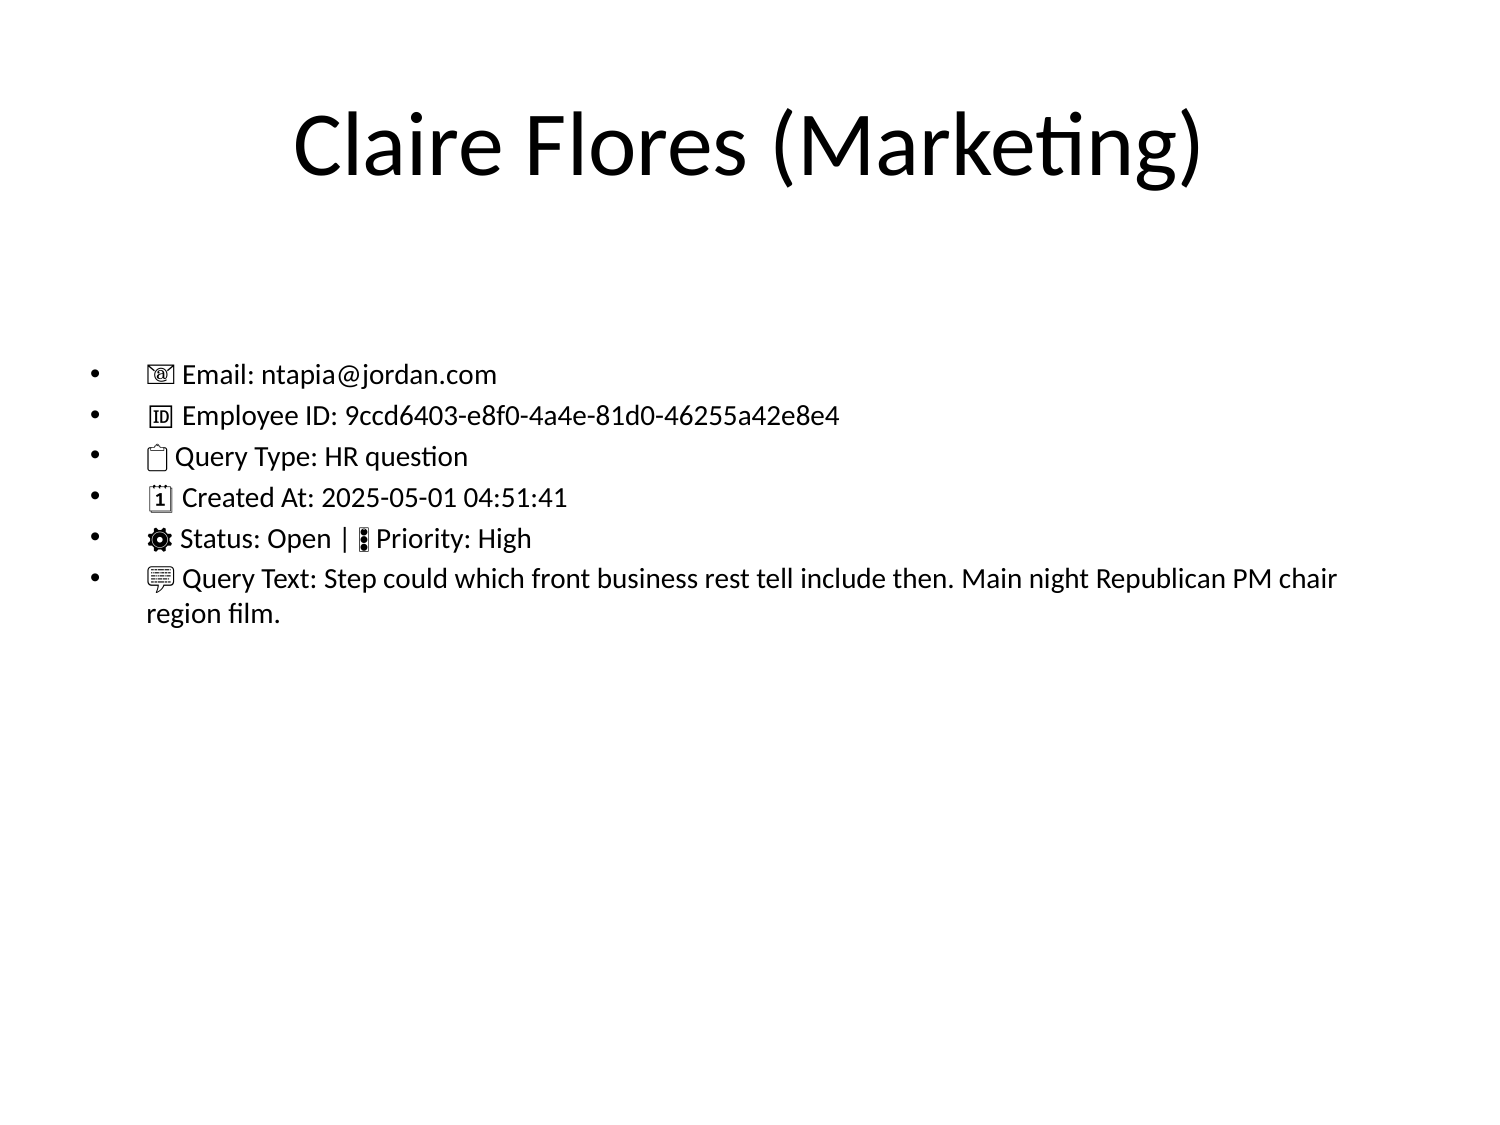

# Claire Flores (Marketing)

📧 Email: ntapia@jordan.com
🆔 Employee ID: 9ccd6403-e8f0-4a4e-81d0-46255a42e8e4
📋 Query Type: HR question
🗓 Created At: 2025-05-01 04:51:41
⚙ Status: Open | 🚦 Priority: High
💬 Query Text: Step could which front business rest tell include then. Main night Republican PM chair region film.